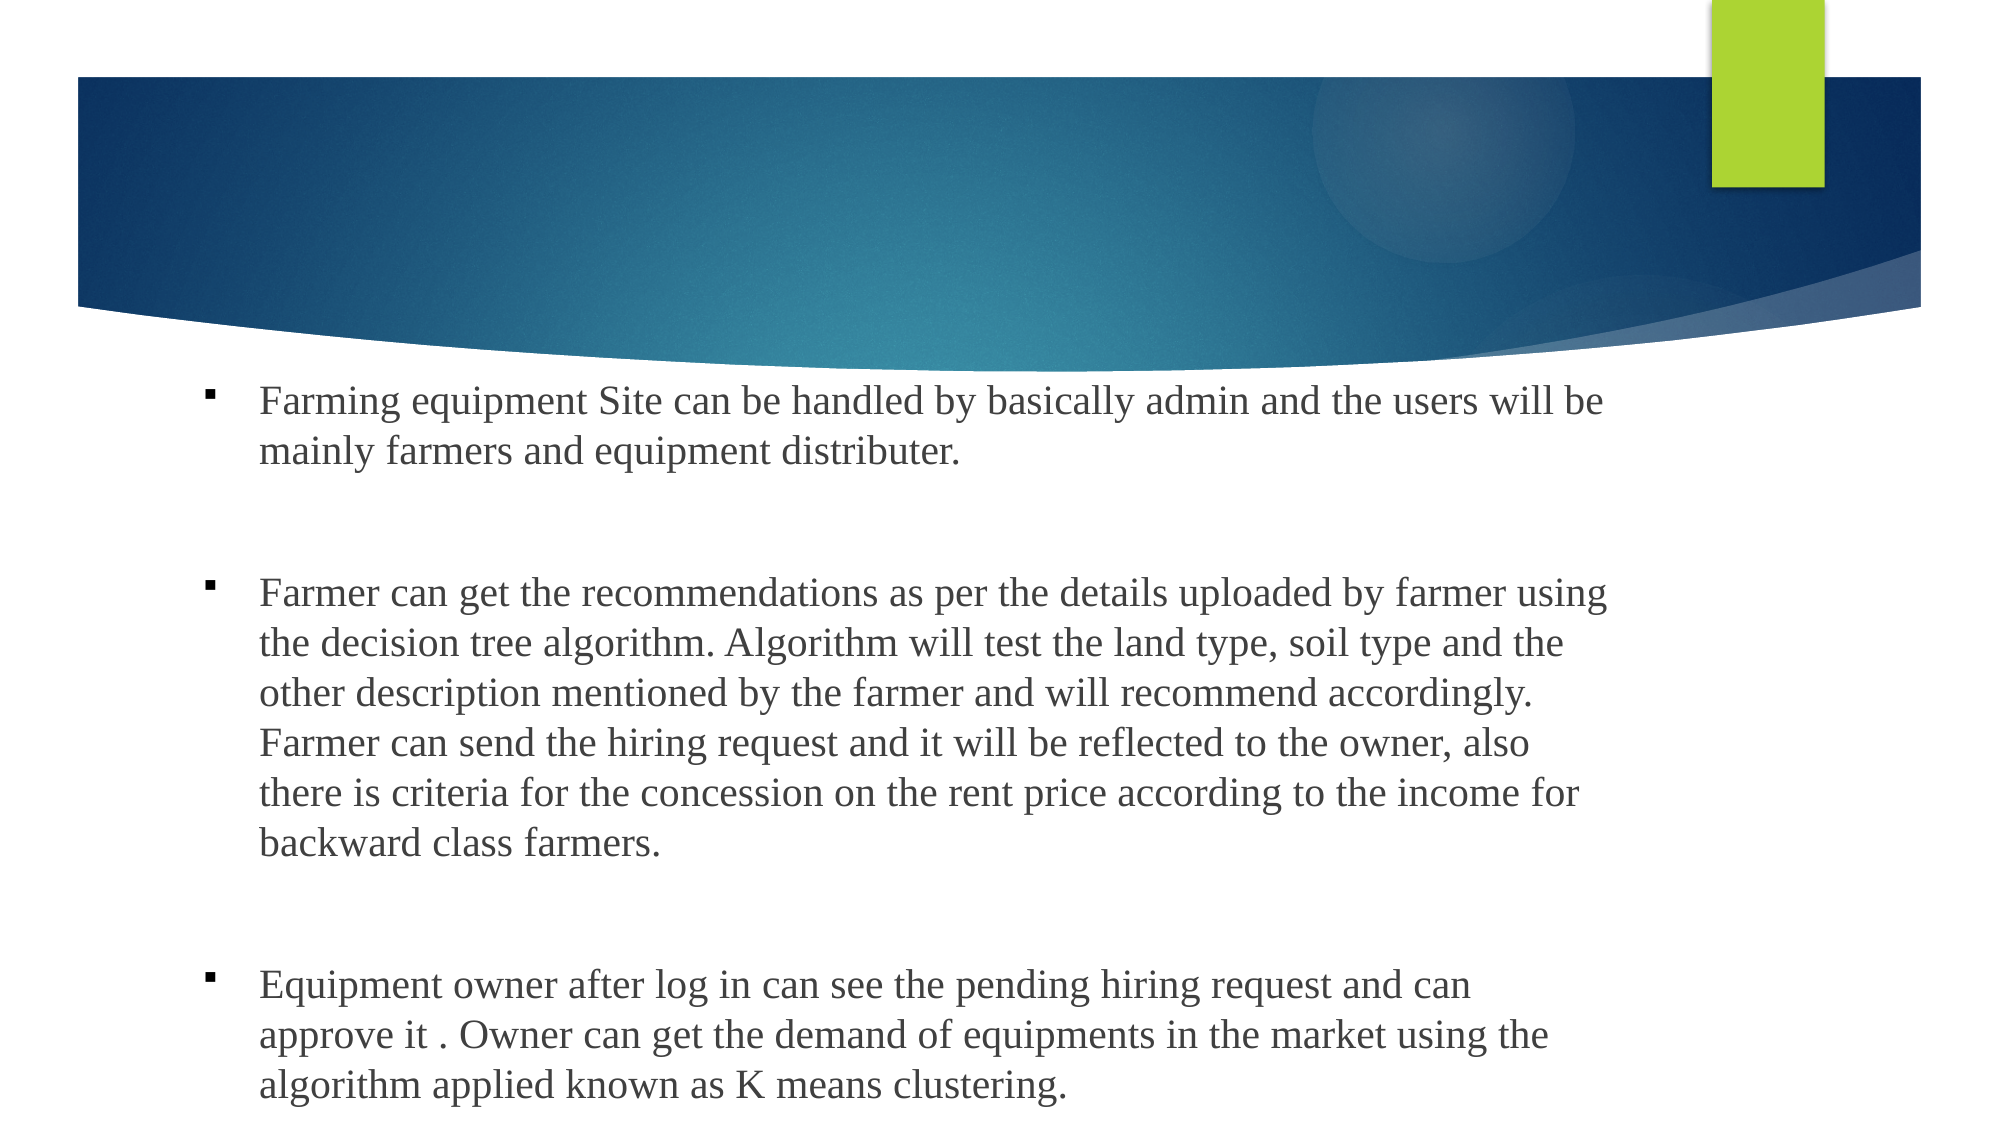

Farming equipment Site can be handled by basically admin and the users will be mainly farmers and equipment distributer.

Farmer can get the recommendations as per the details uploaded by farmer using the decision tree algorithm. Algorithm will test the land type, soil type and the other description mentioned by the farmer and will recommend accordingly. Farmer can send the hiring request and it will be reflected to the owner, also there is criteria for the concession on the rent price according to the income for backward class farmers.

Equipment owner after log in can see the pending hiring request and can approve it . Owner can get the demand of equipments in the market using the algorithm applied known as K means clustering.